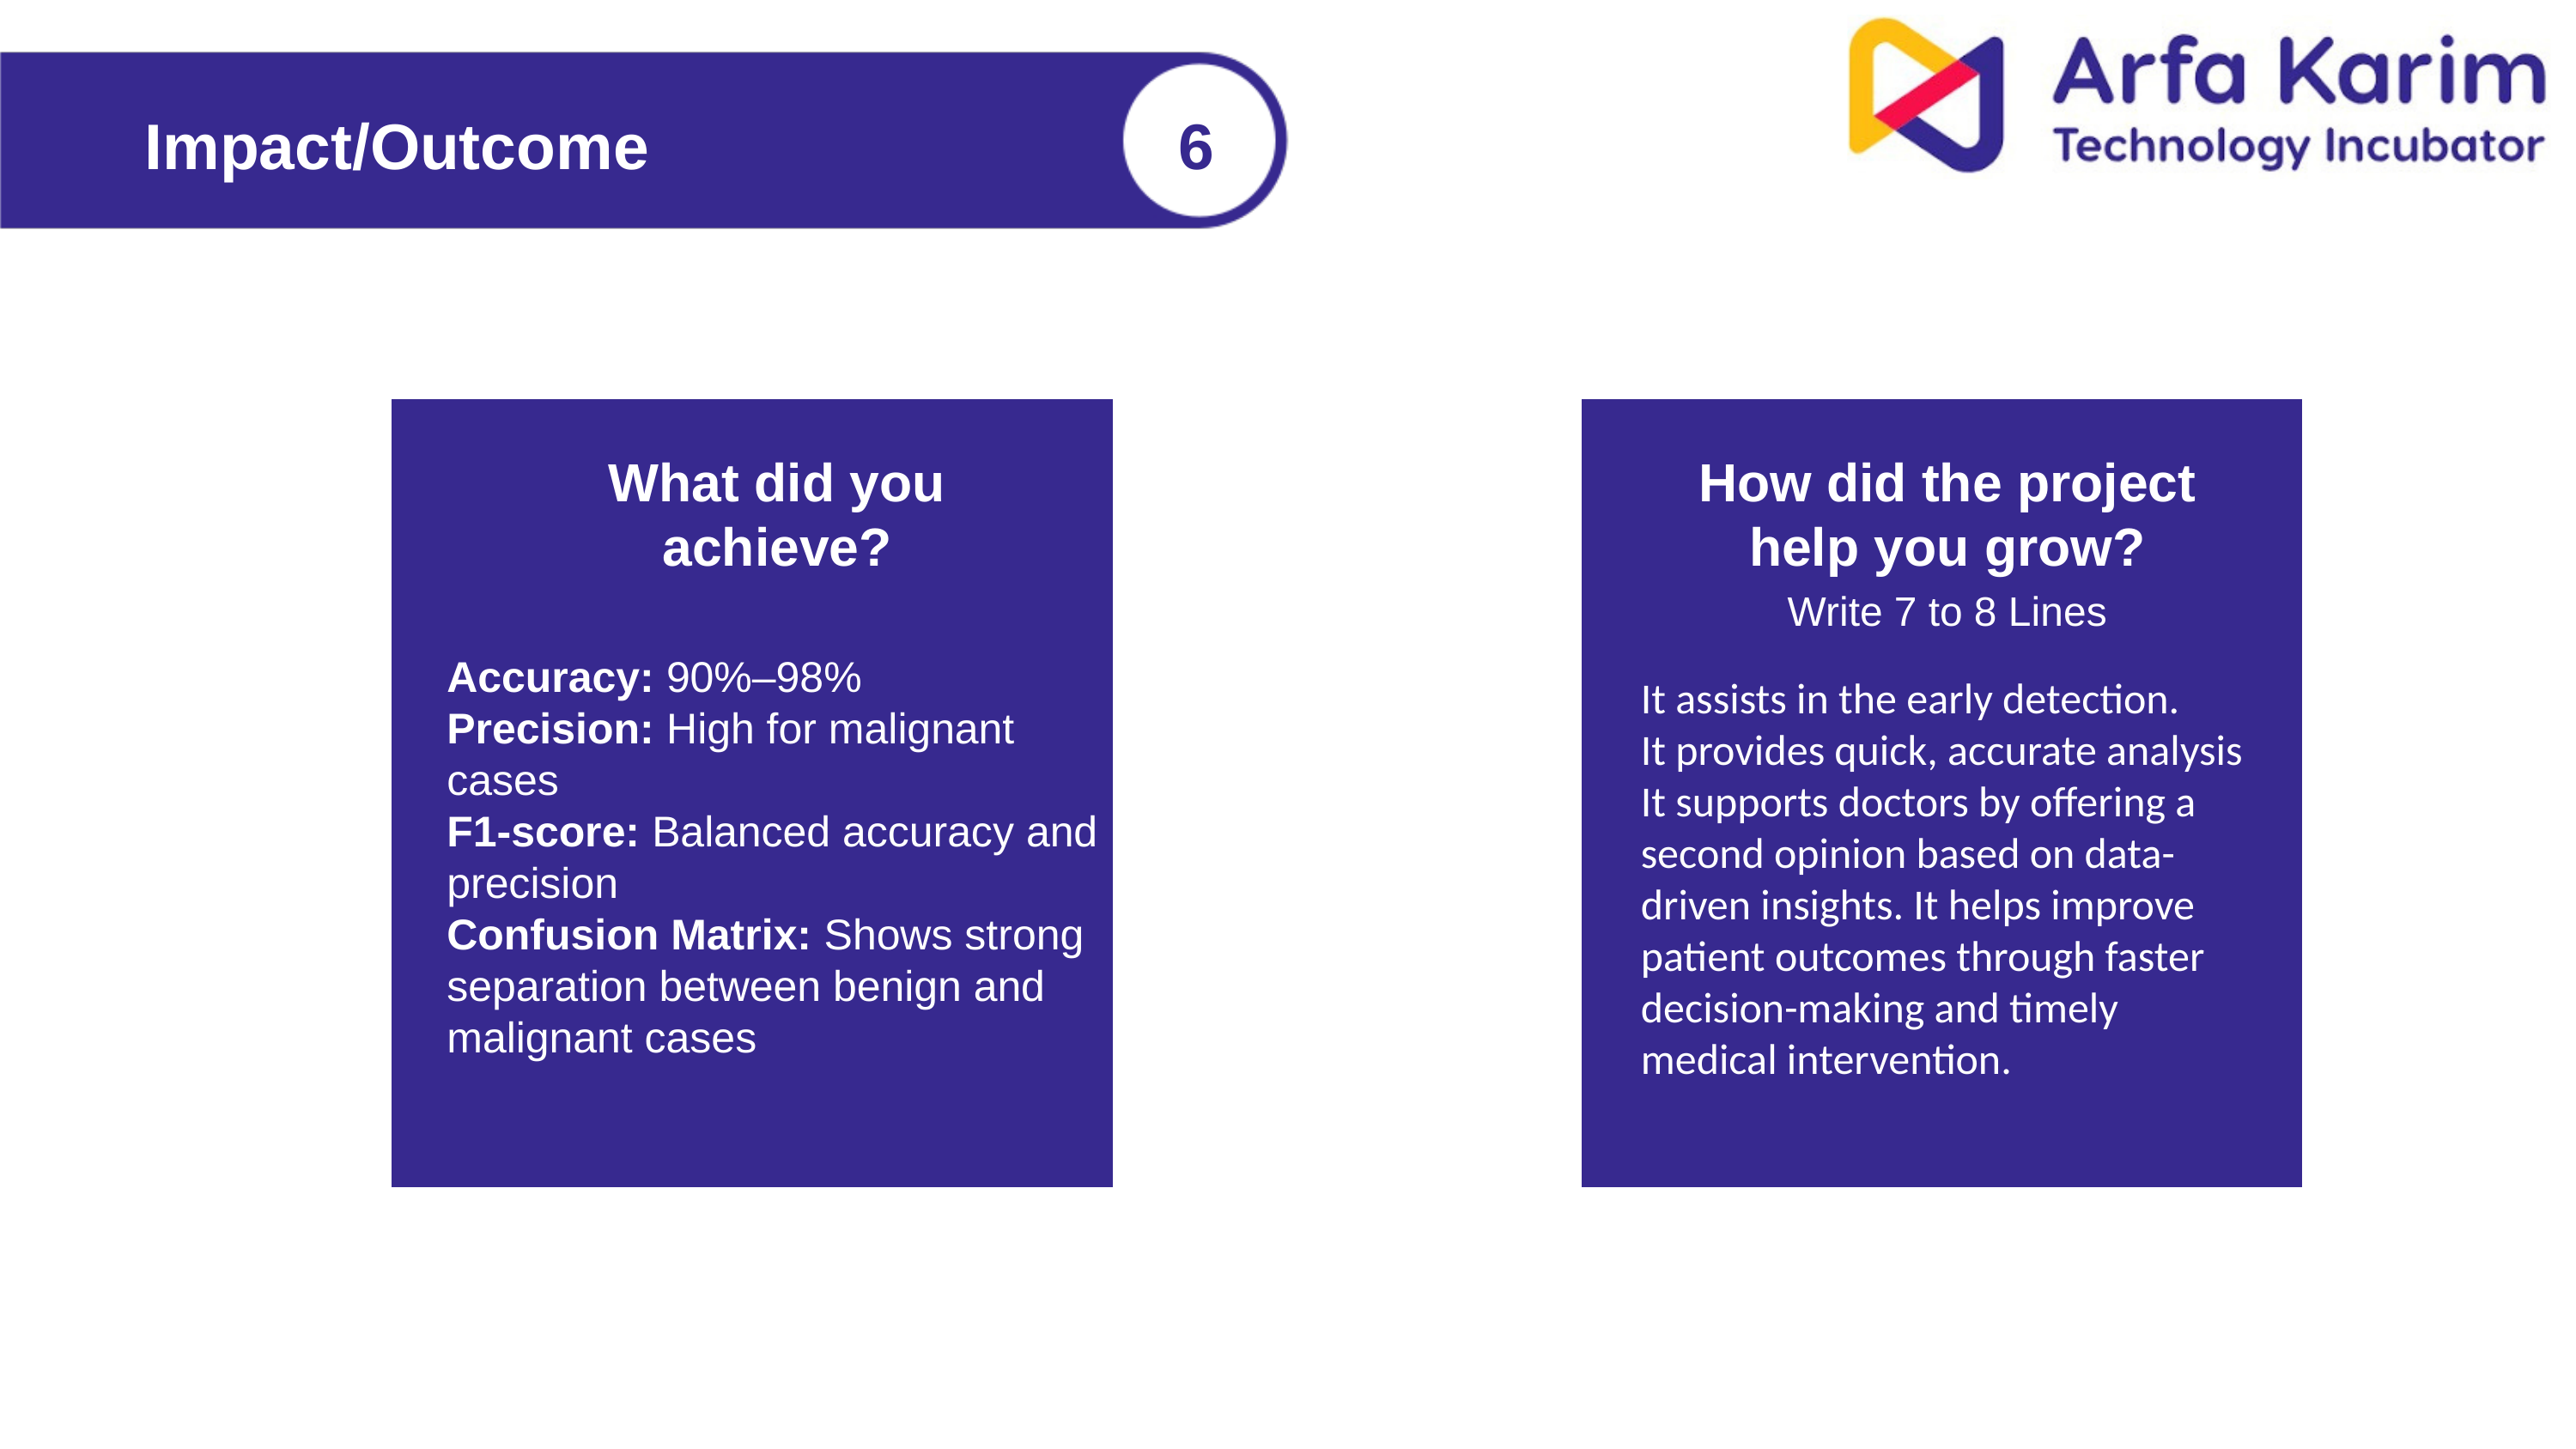

Impact/Outcome
6

What did you achieve?
How did the project help you grow?
Write 7 to 8 Lines
Accuracy: 90%–98%
Precision: High for malignant cases
F1-score: Balanced accuracy and precision
Confusion Matrix: Shows strong separation between benign and malignant cases
It assists in the early detection.
It provides quick, accurate analysis
It supports doctors by offering a second opinion based on data-driven insights. It helps improve patient outcomes through faster decision-making and timely medical intervention.